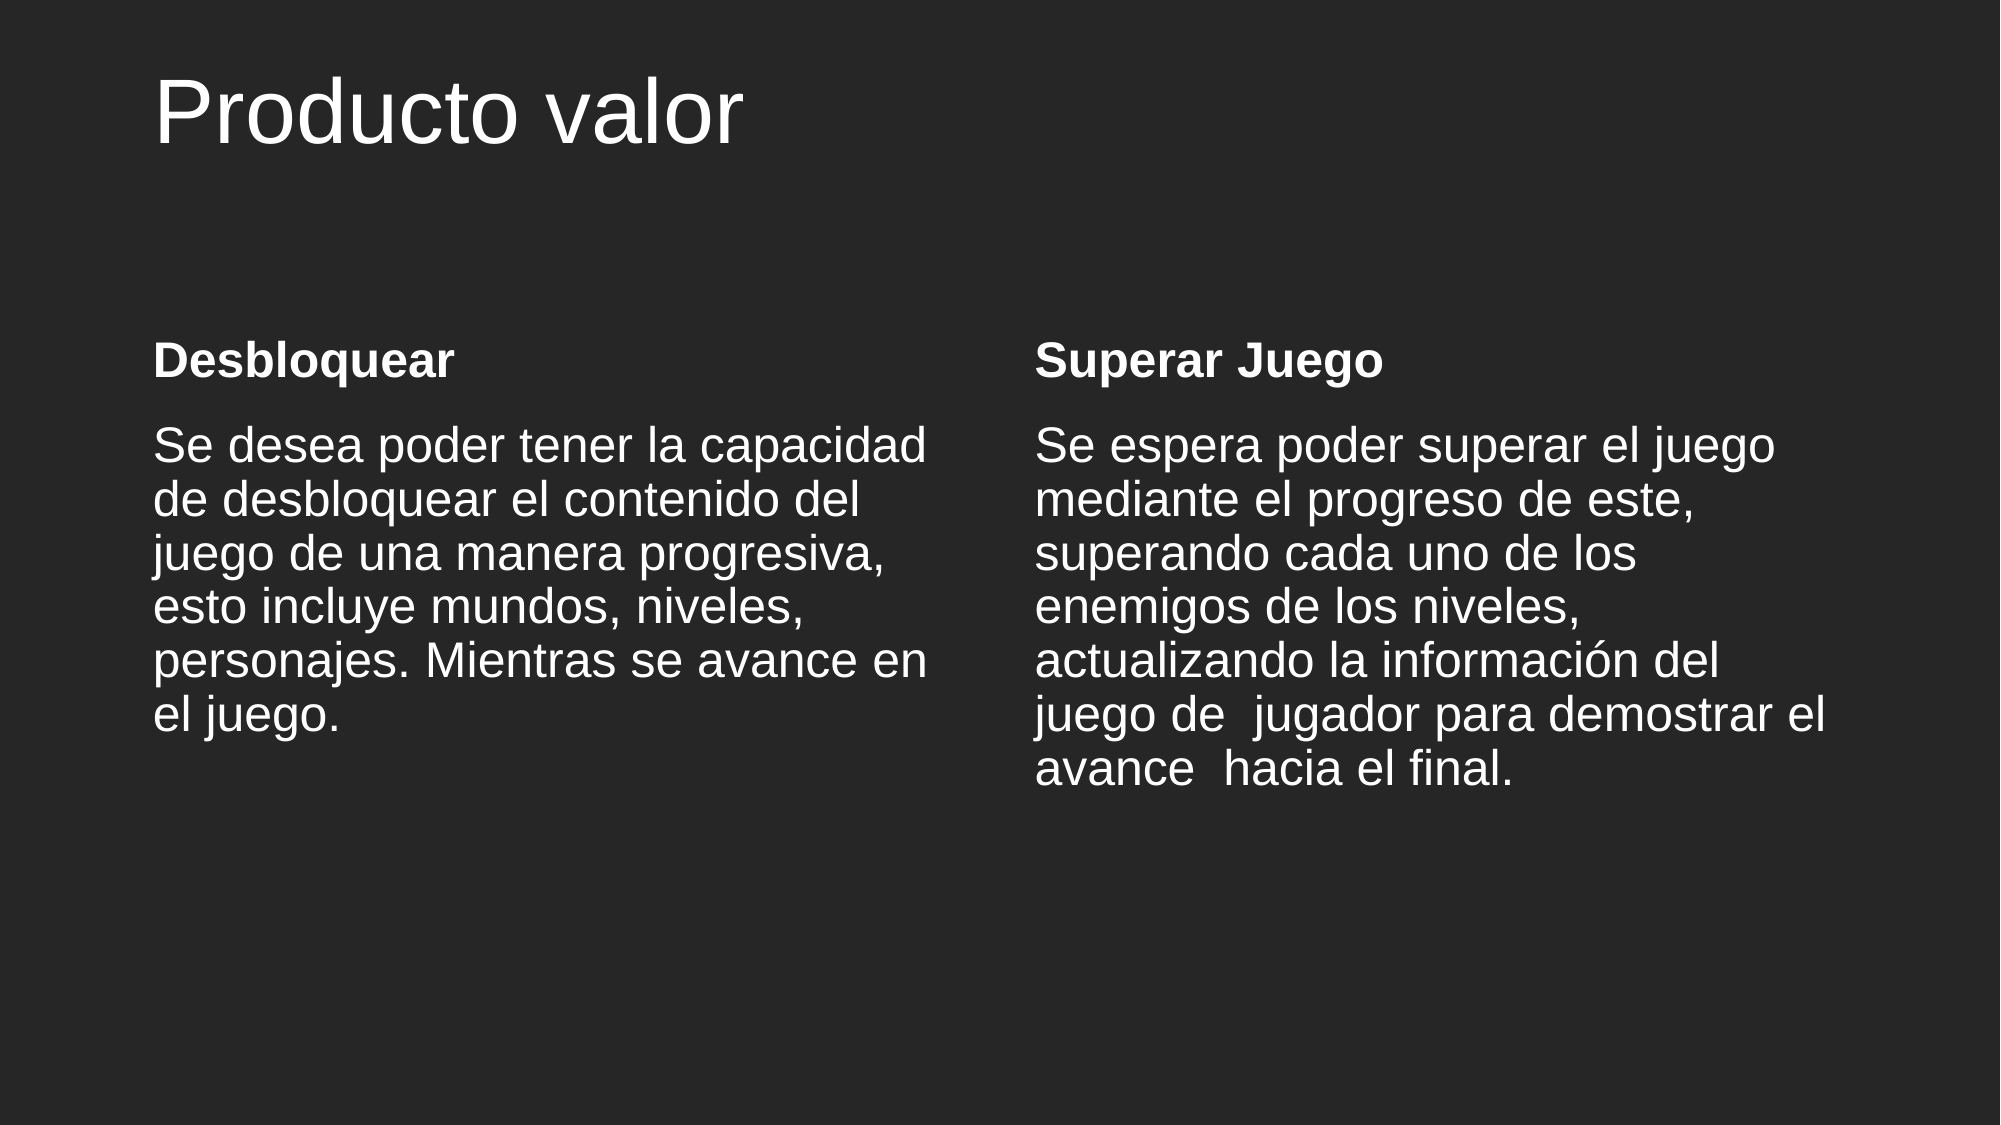

# Producto valor
Desbloquear
Superar Juego
Se desea poder tener la capacidad de desbloquear el contenido del juego de una manera progresiva, esto incluye mundos, niveles, personajes. Mientras se avance en el juego.
Se espera poder superar el juego mediante el progreso de este, superando cada uno de los enemigos de los niveles, actualizando la información del juego de  jugador para demostrar el avance  hacia el final.